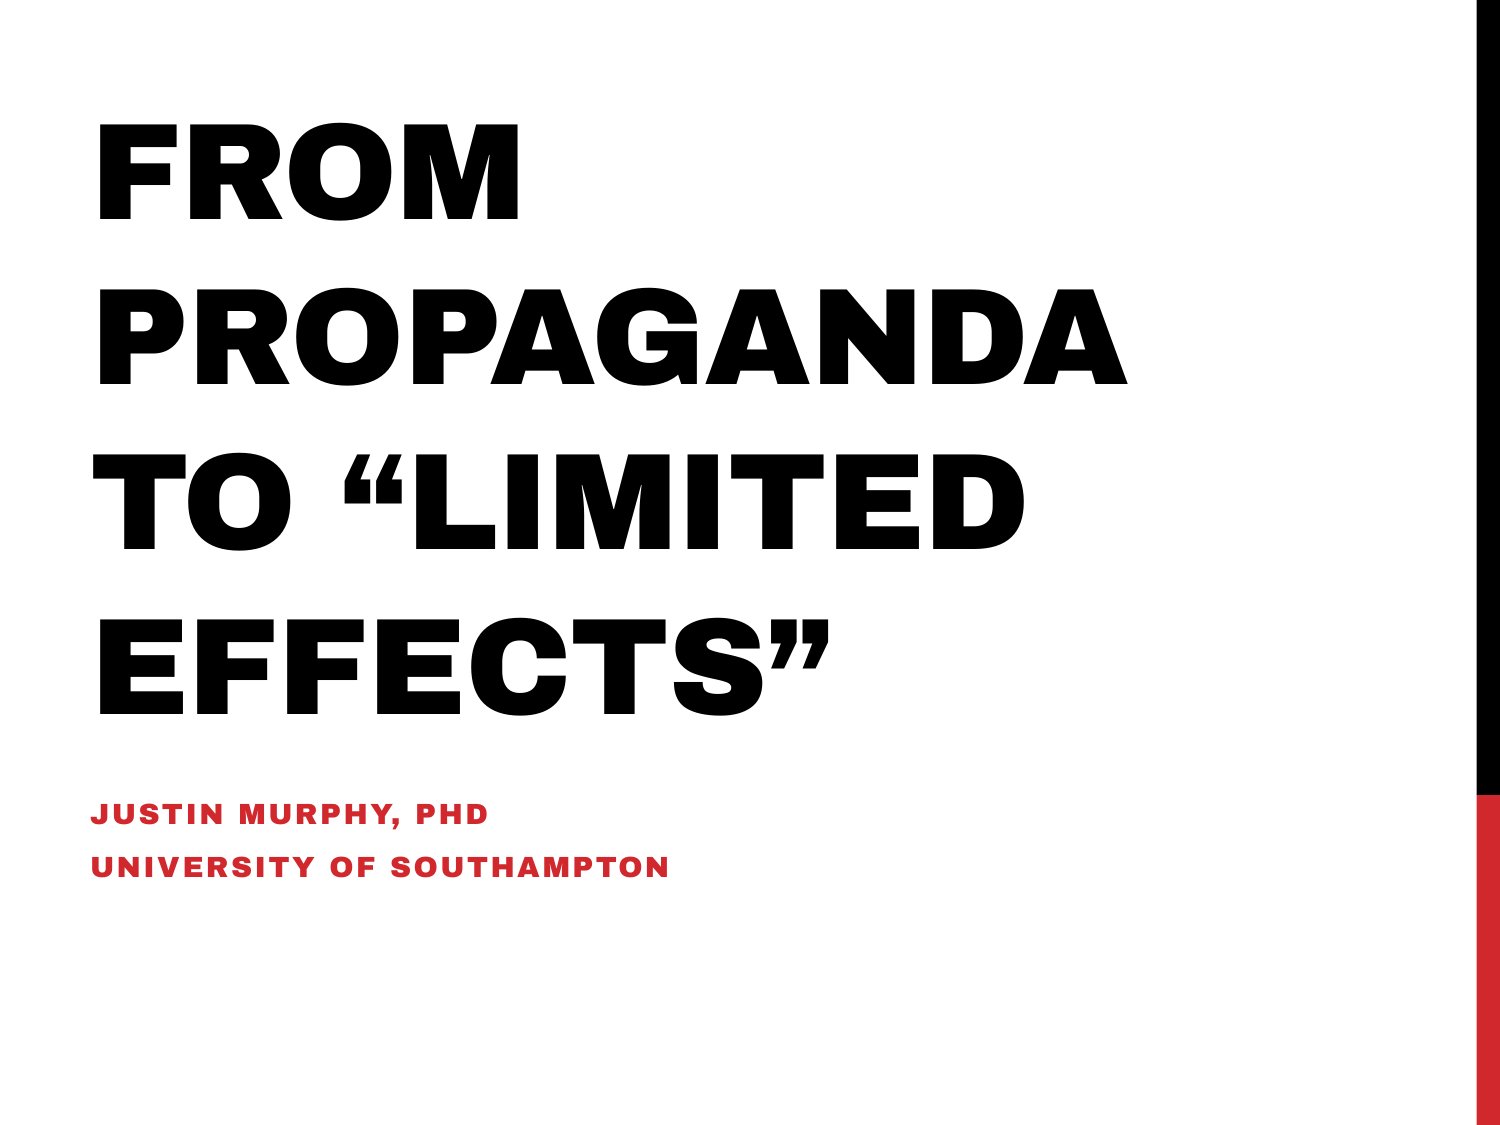

# From Propaganda to “Limited Effects”
Justin Murphy, PhD
University of Southampton